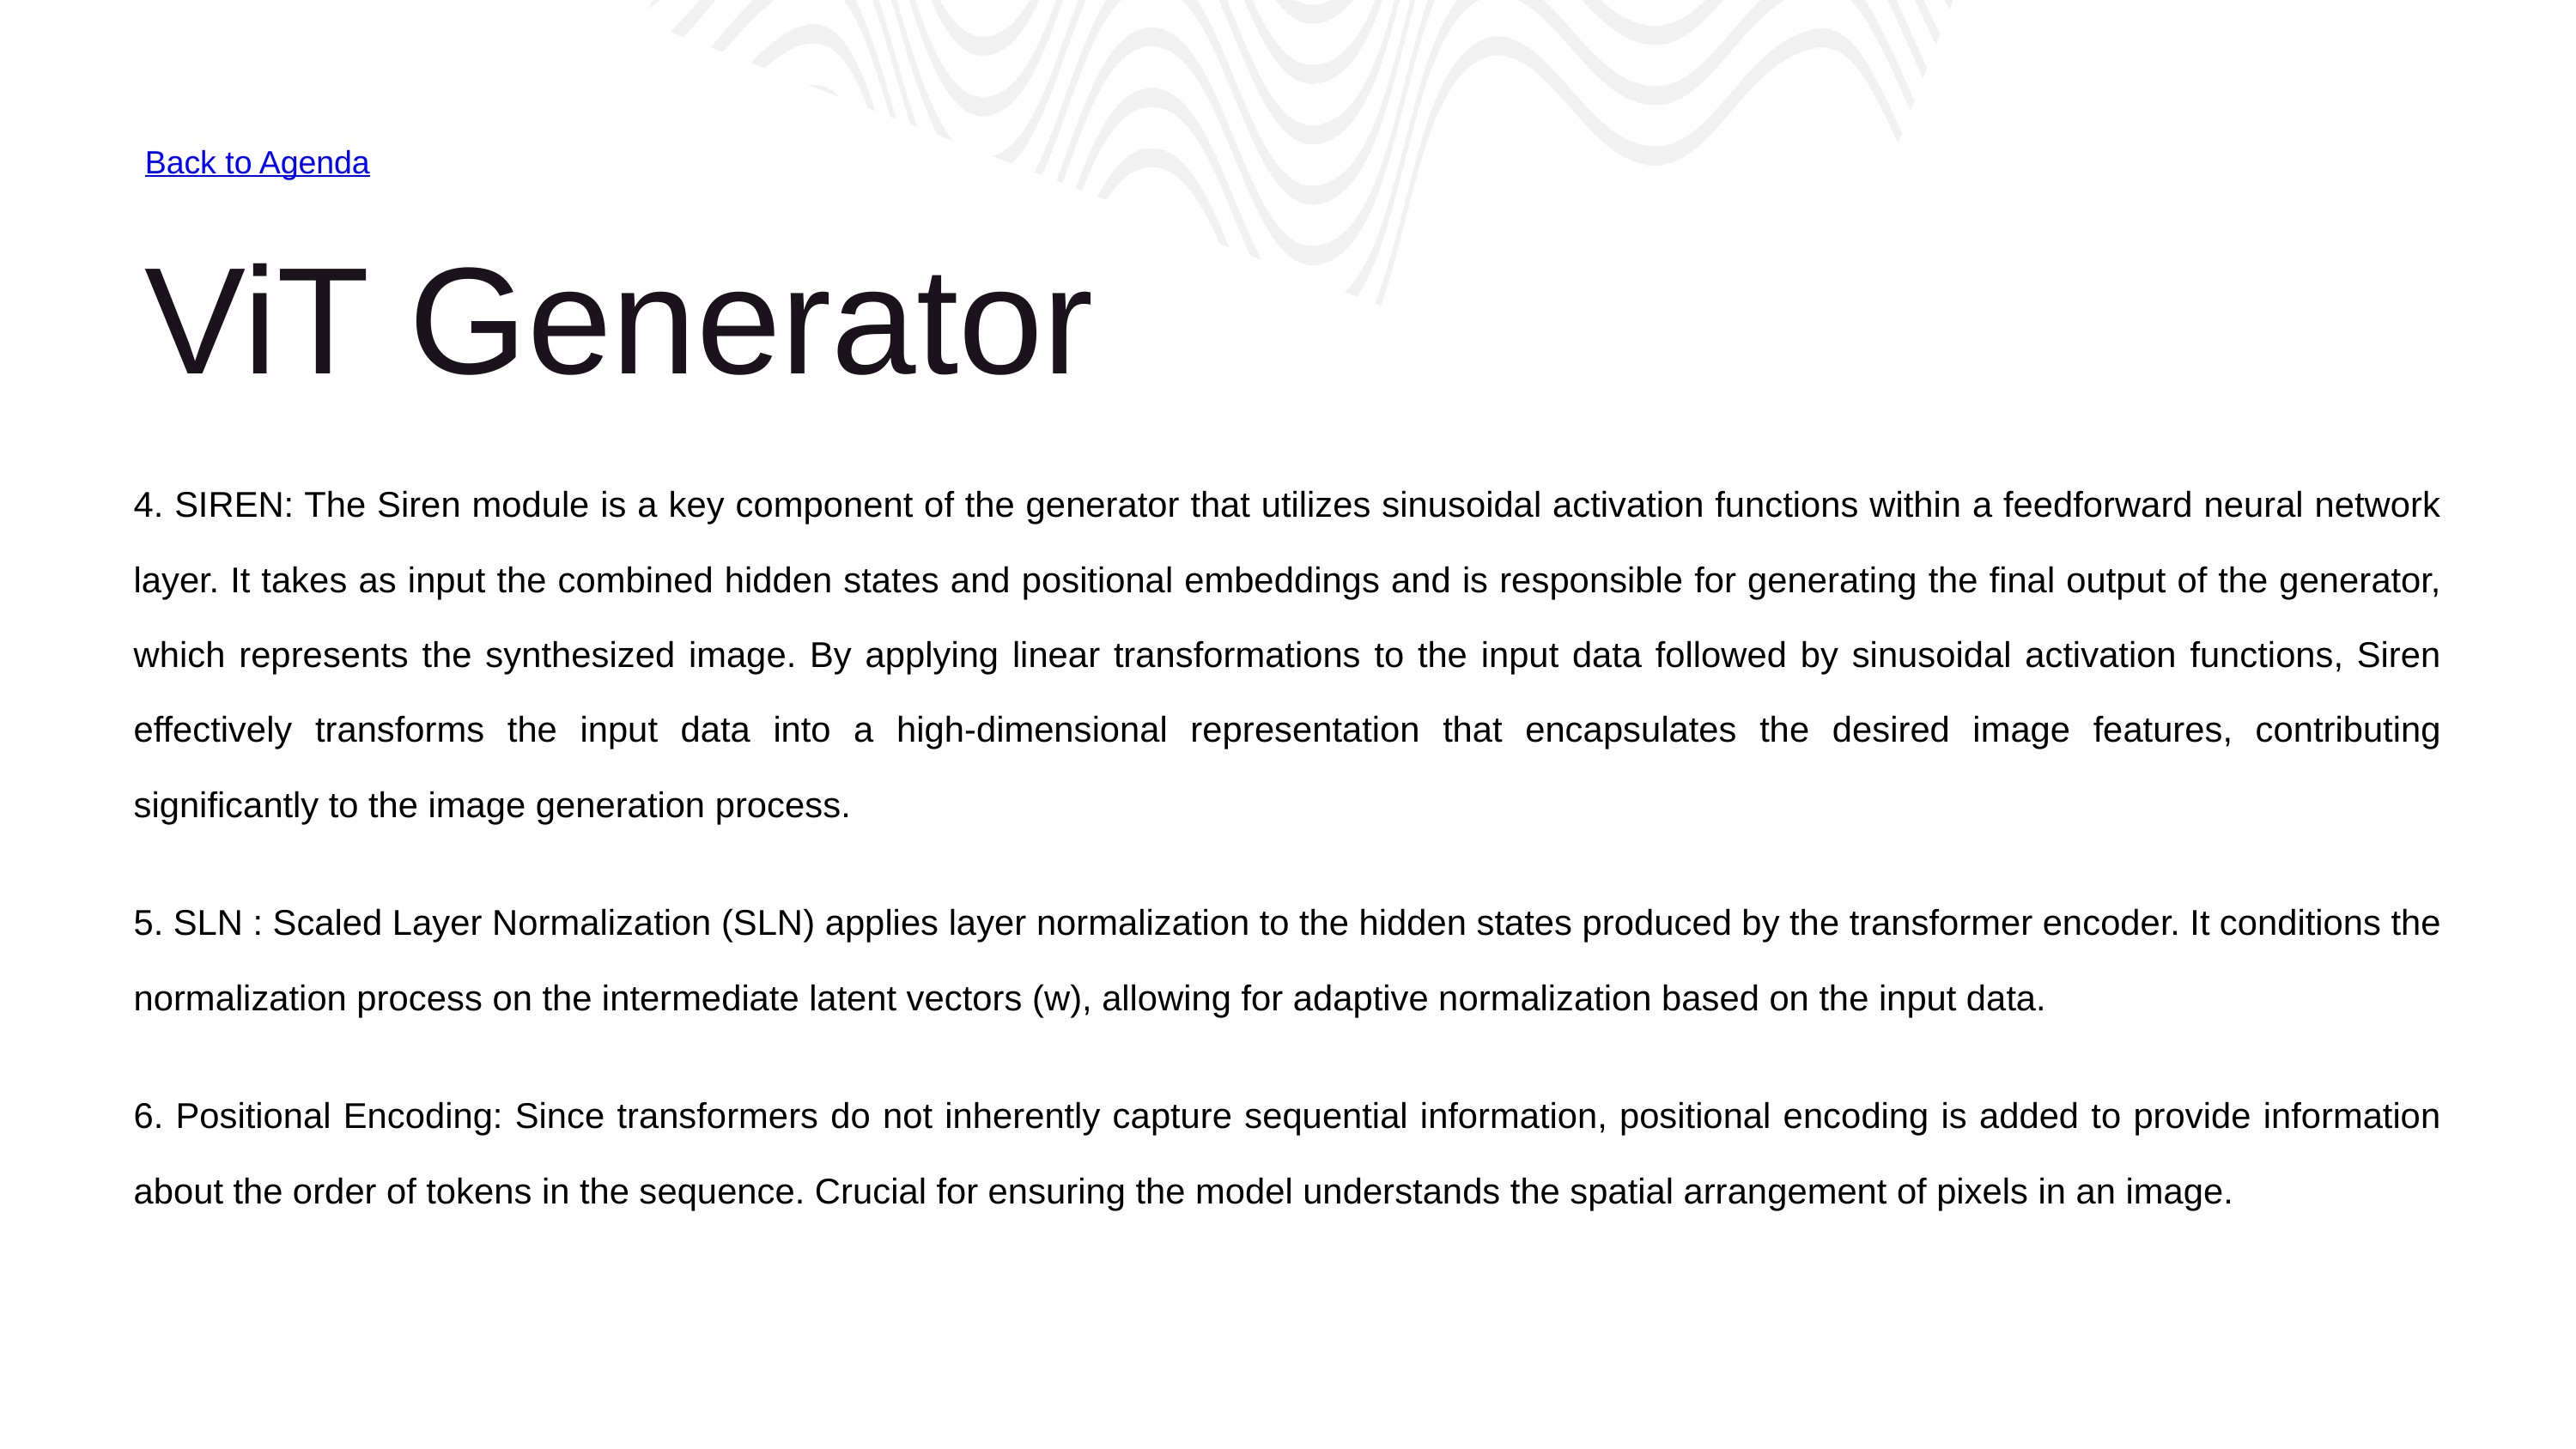

Back to Agenda
ViT Generator
4. SIREN: The Siren module is a key component of the generator that utilizes sinusoidal activation functions within a feedforward neural network layer. It takes as input the combined hidden states and positional embeddings and is responsible for generating the final output of the generator, which represents the synthesized image. By applying linear transformations to the input data followed by sinusoidal activation functions, Siren effectively transforms the input data into a high-dimensional representation that encapsulates the desired image features, contributing significantly to the image generation process.

5. SLN : Scaled Layer Normalization (SLN) applies layer normalization to the hidden states produced by the transformer encoder. It conditions the normalization process on the intermediate latent vectors (w), allowing for adaptive normalization based on the input data.

6. Positional Encoding: Since transformers do not inherently capture sequential information, positional encoding is added to provide information about the order of tokens in the sequence. Crucial for ensuring the model understands the spatial arrangement of pixels in an image.